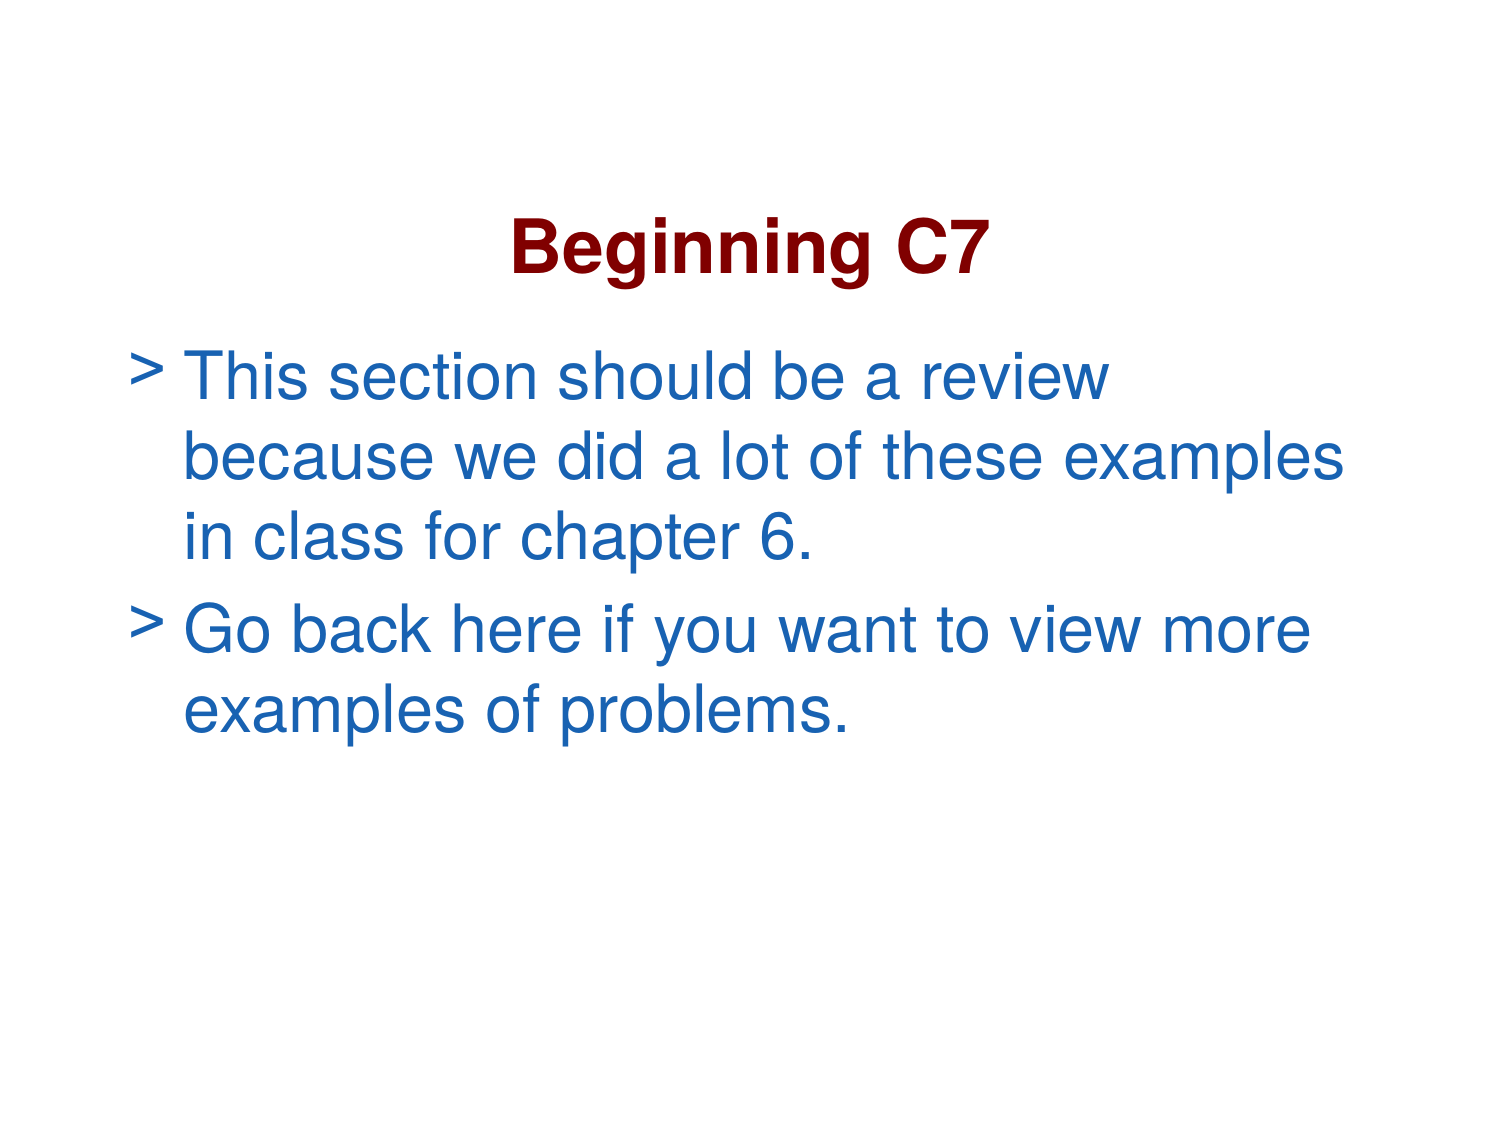

# Beginning C7
This section should be a review because we did a lot of these examples in class for chapter 6.
Go back here if you want to view more examples of problems.